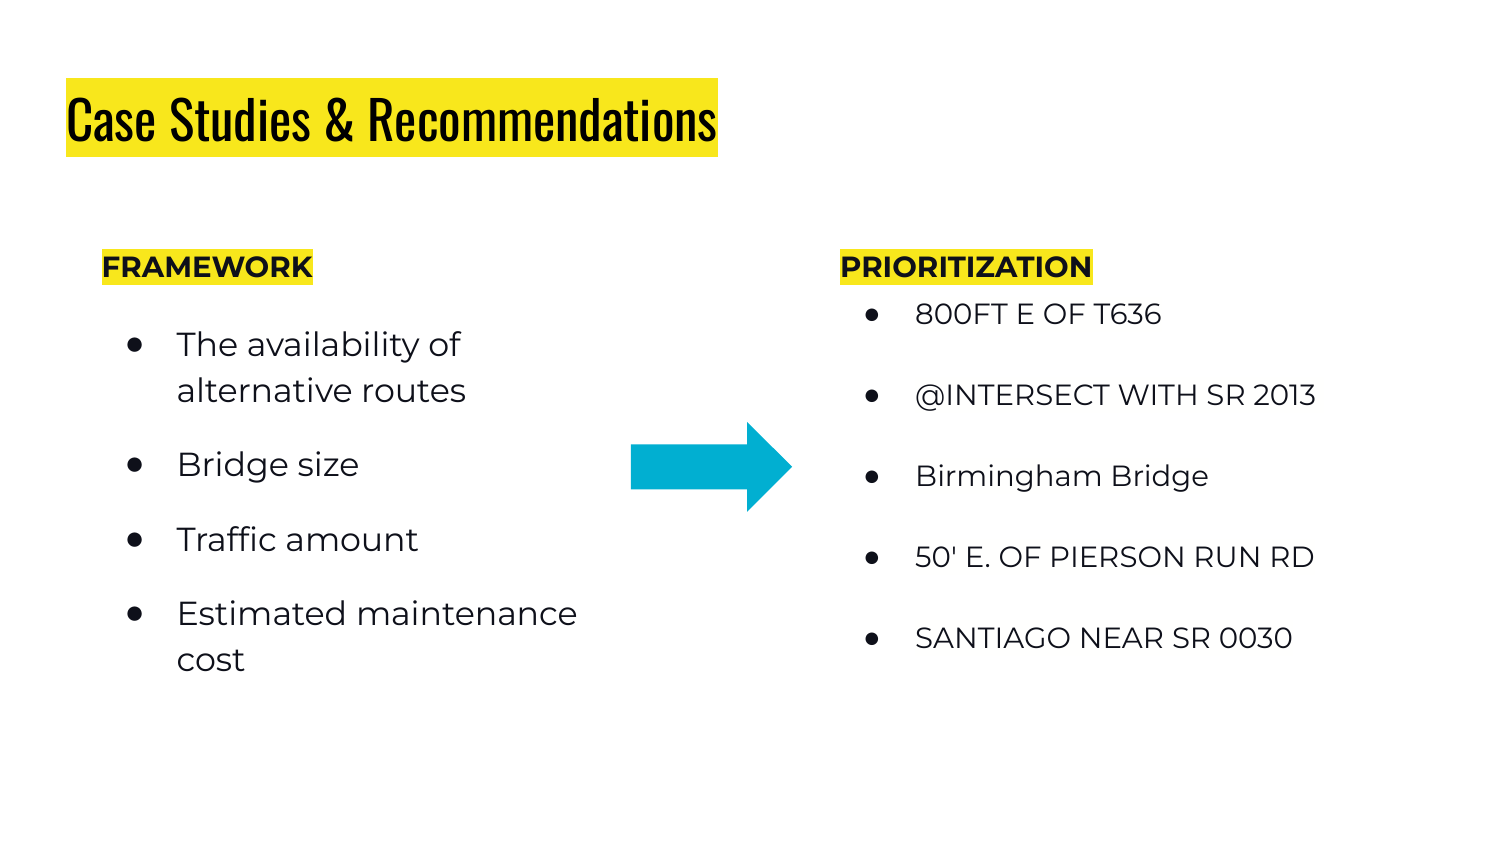

# Case Studies & Recommendations
FRAMEWORK

The availability of alternative routes
Bridge size
Traffic amount
Estimated maintenance cost
PRIORITIZATION
800FT E OF T636

@INTERSECT WITH SR 2013

Birmingham Bridge

50' E. OF PIERSON RUN RD

SANTIAGO NEAR SR 0030